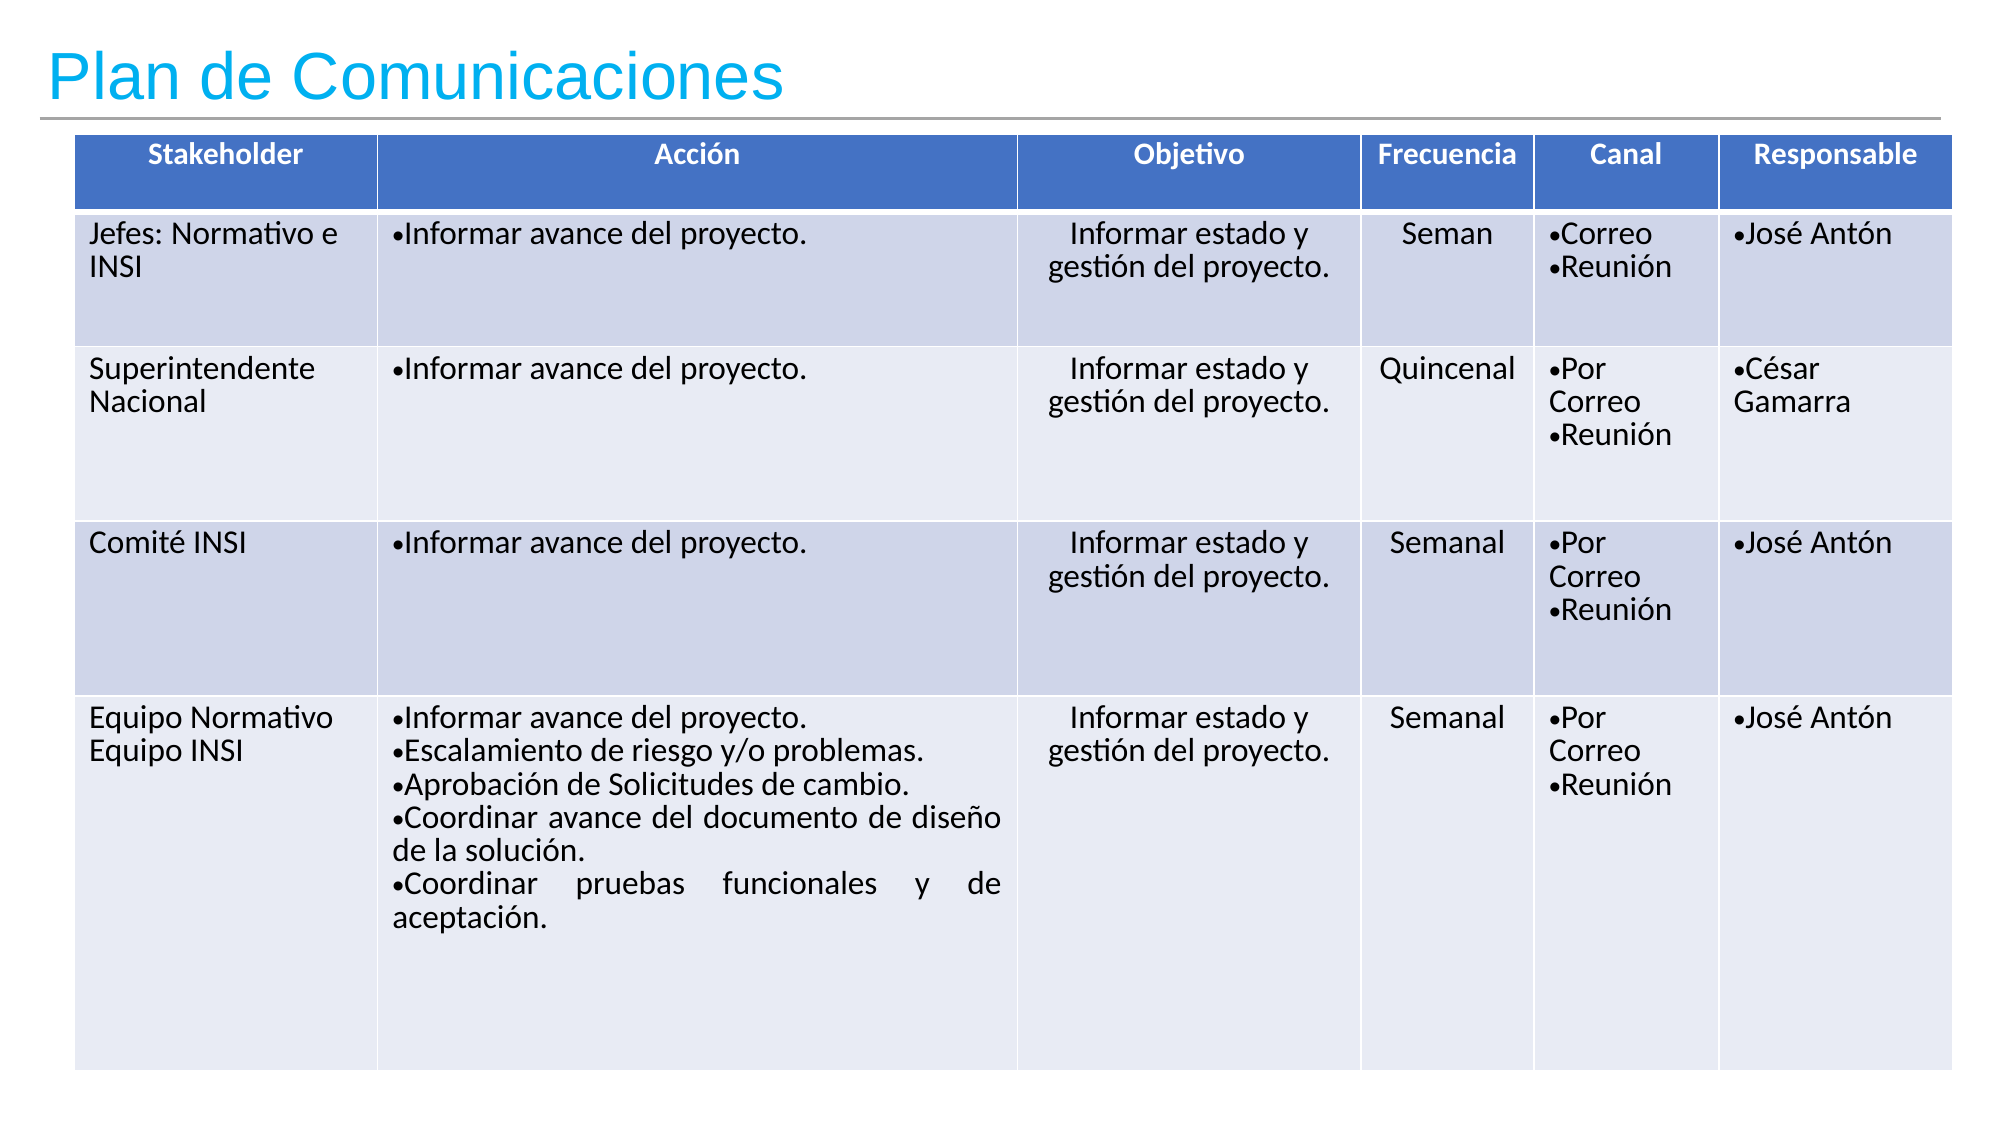

Plan de Comunicaciones
| Stakeholder | Acción | Objetivo | Frecuencia | Canal | Responsable |
| --- | --- | --- | --- | --- | --- |
| Jefes: Normativo e INSI | Informar avance del proyecto. | Informar estado y gestión del proyecto. | Seman | Correo Reunión | José Antón |
| Superintendente Nacional | Informar avance del proyecto. | Informar estado y gestión del proyecto. | Quincenal | Por Correo Reunión | César Gamarra |
| Comité INSI | Informar avance del proyecto. | Informar estado y gestión del proyecto. | Semanal | Por Correo Reunión | José Antón |
| Equipo Normativo Equipo INSI | Informar avance del proyecto. Escalamiento de riesgo y/o problemas. Aprobación de Solicitudes de cambio. Coordinar avance del documento de diseño de la solución. Coordinar pruebas funcionales y de aceptación. | Informar estado y gestión del proyecto. | Semanal | Por Correo Reunión | José Antón |